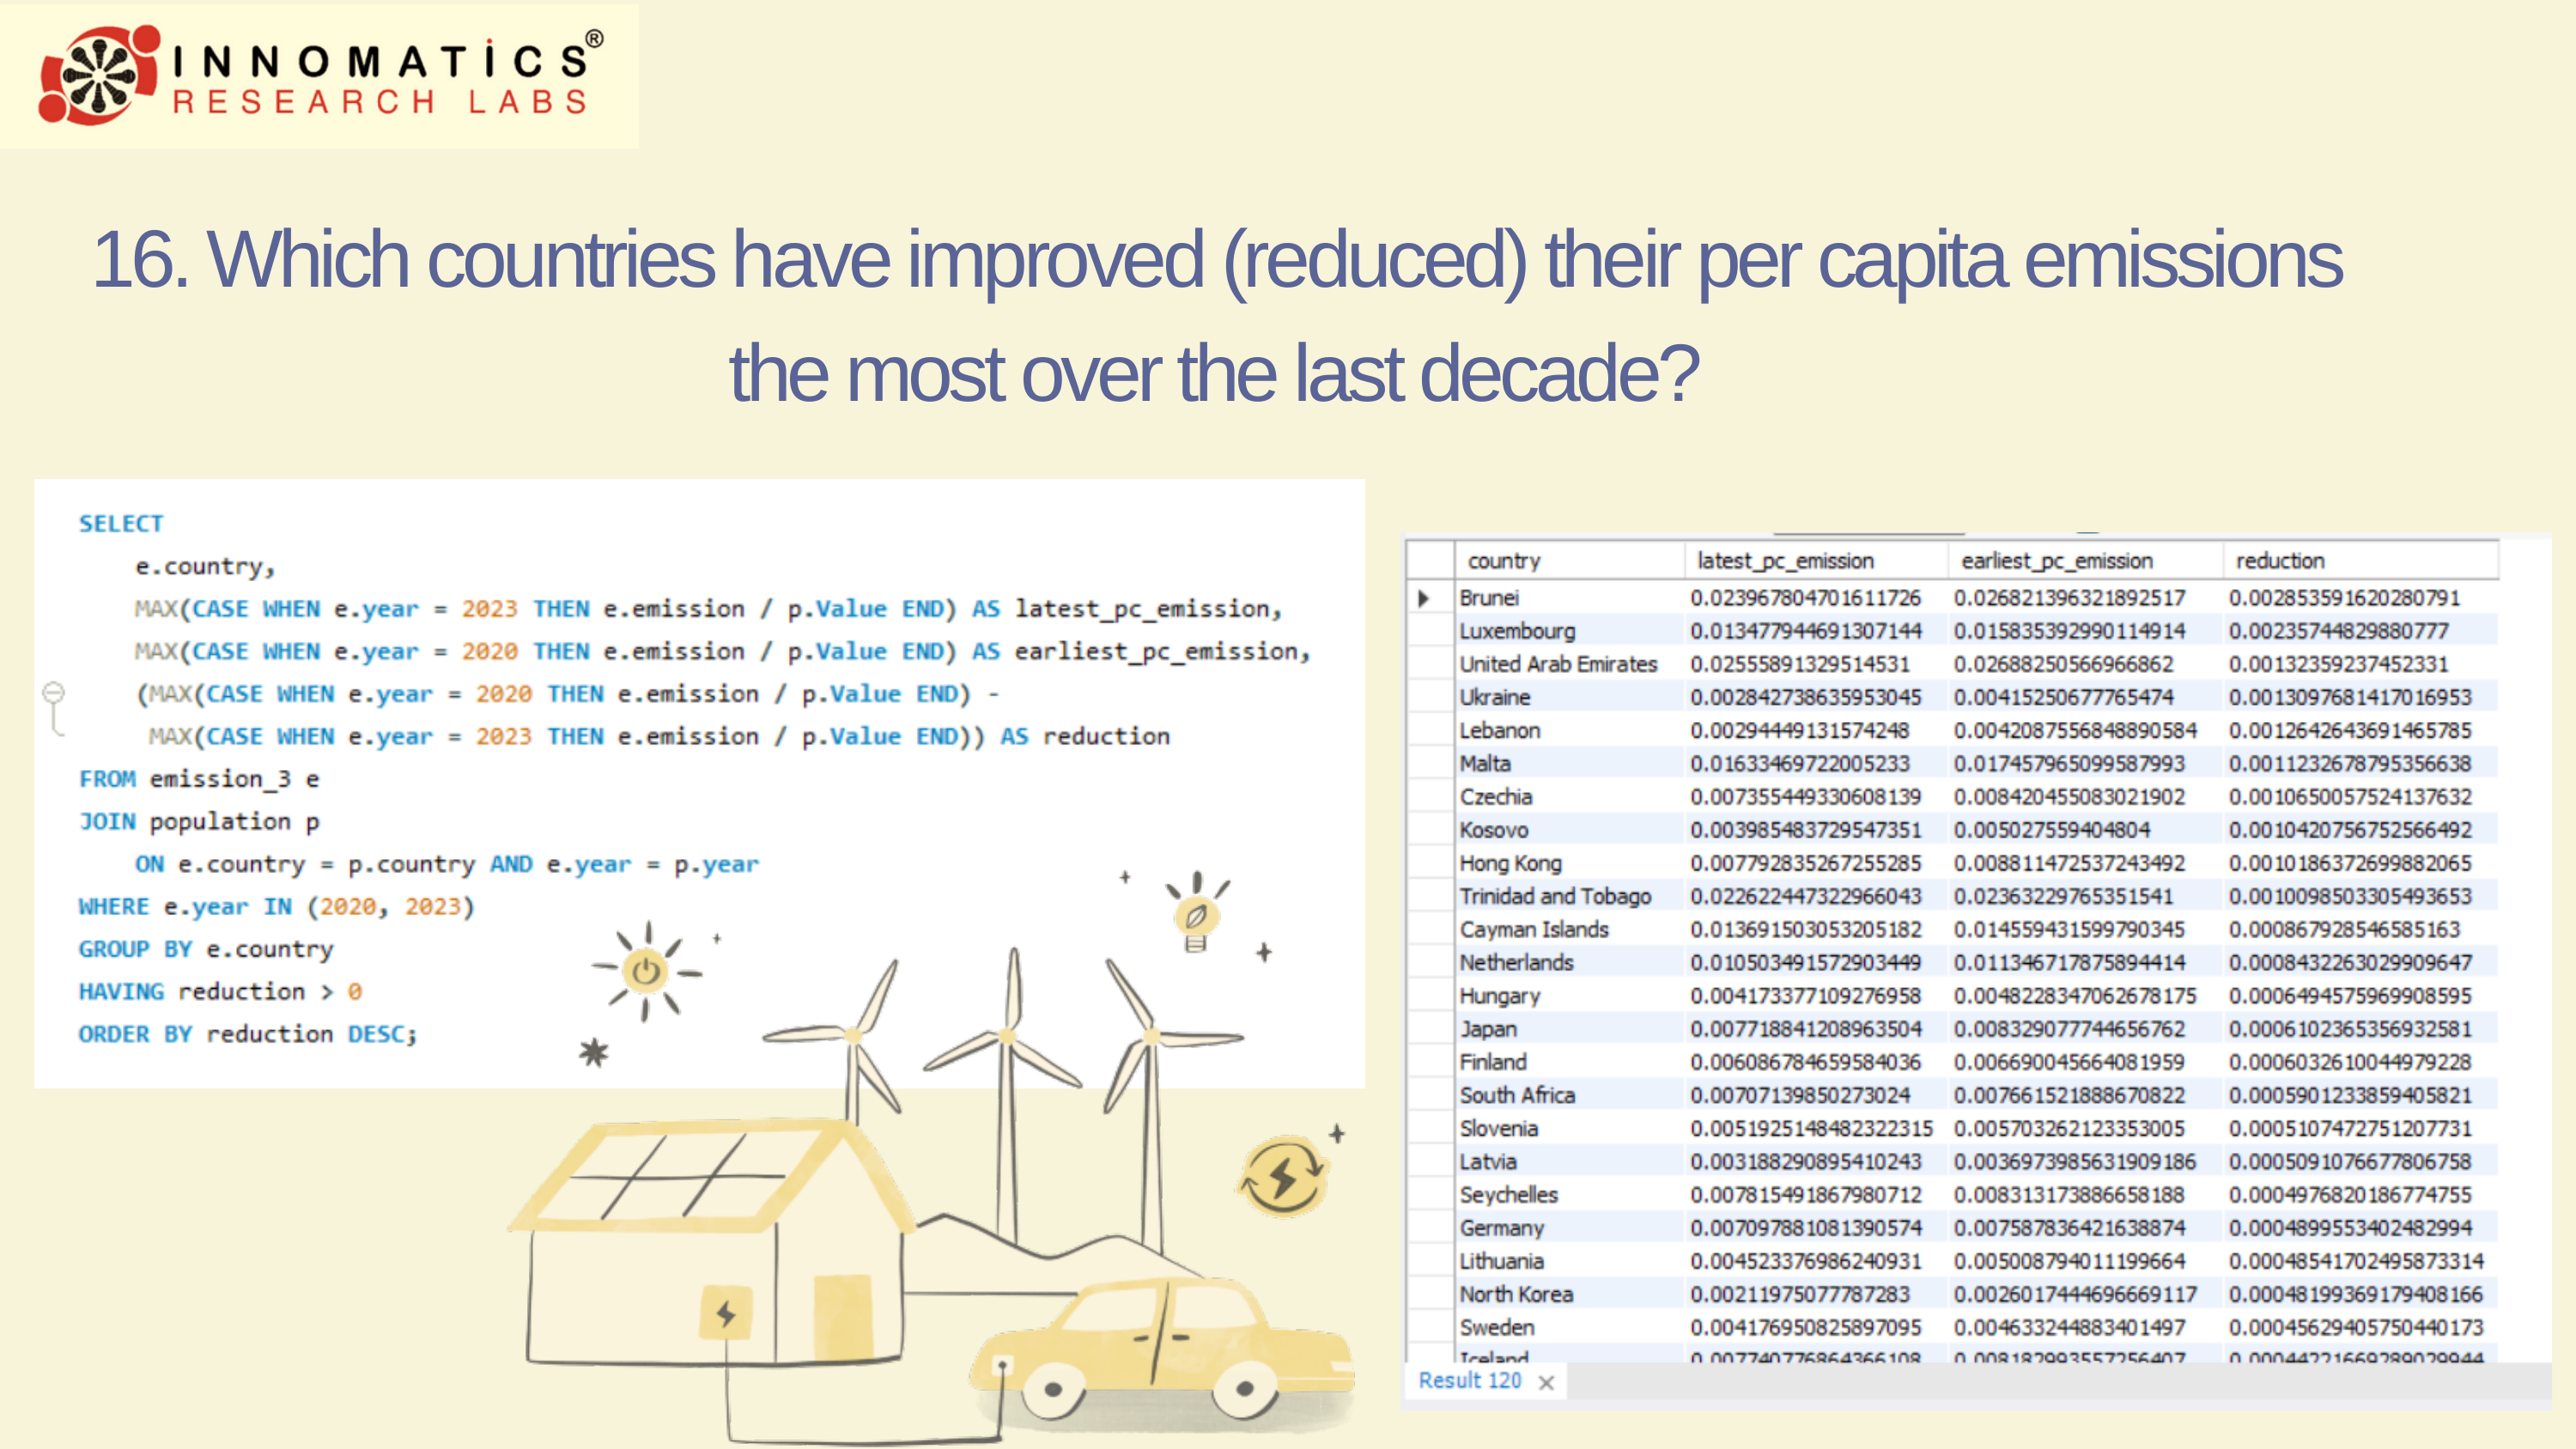

16. Which countries have improved (reduced) their per capita emissions the most over the last decade?